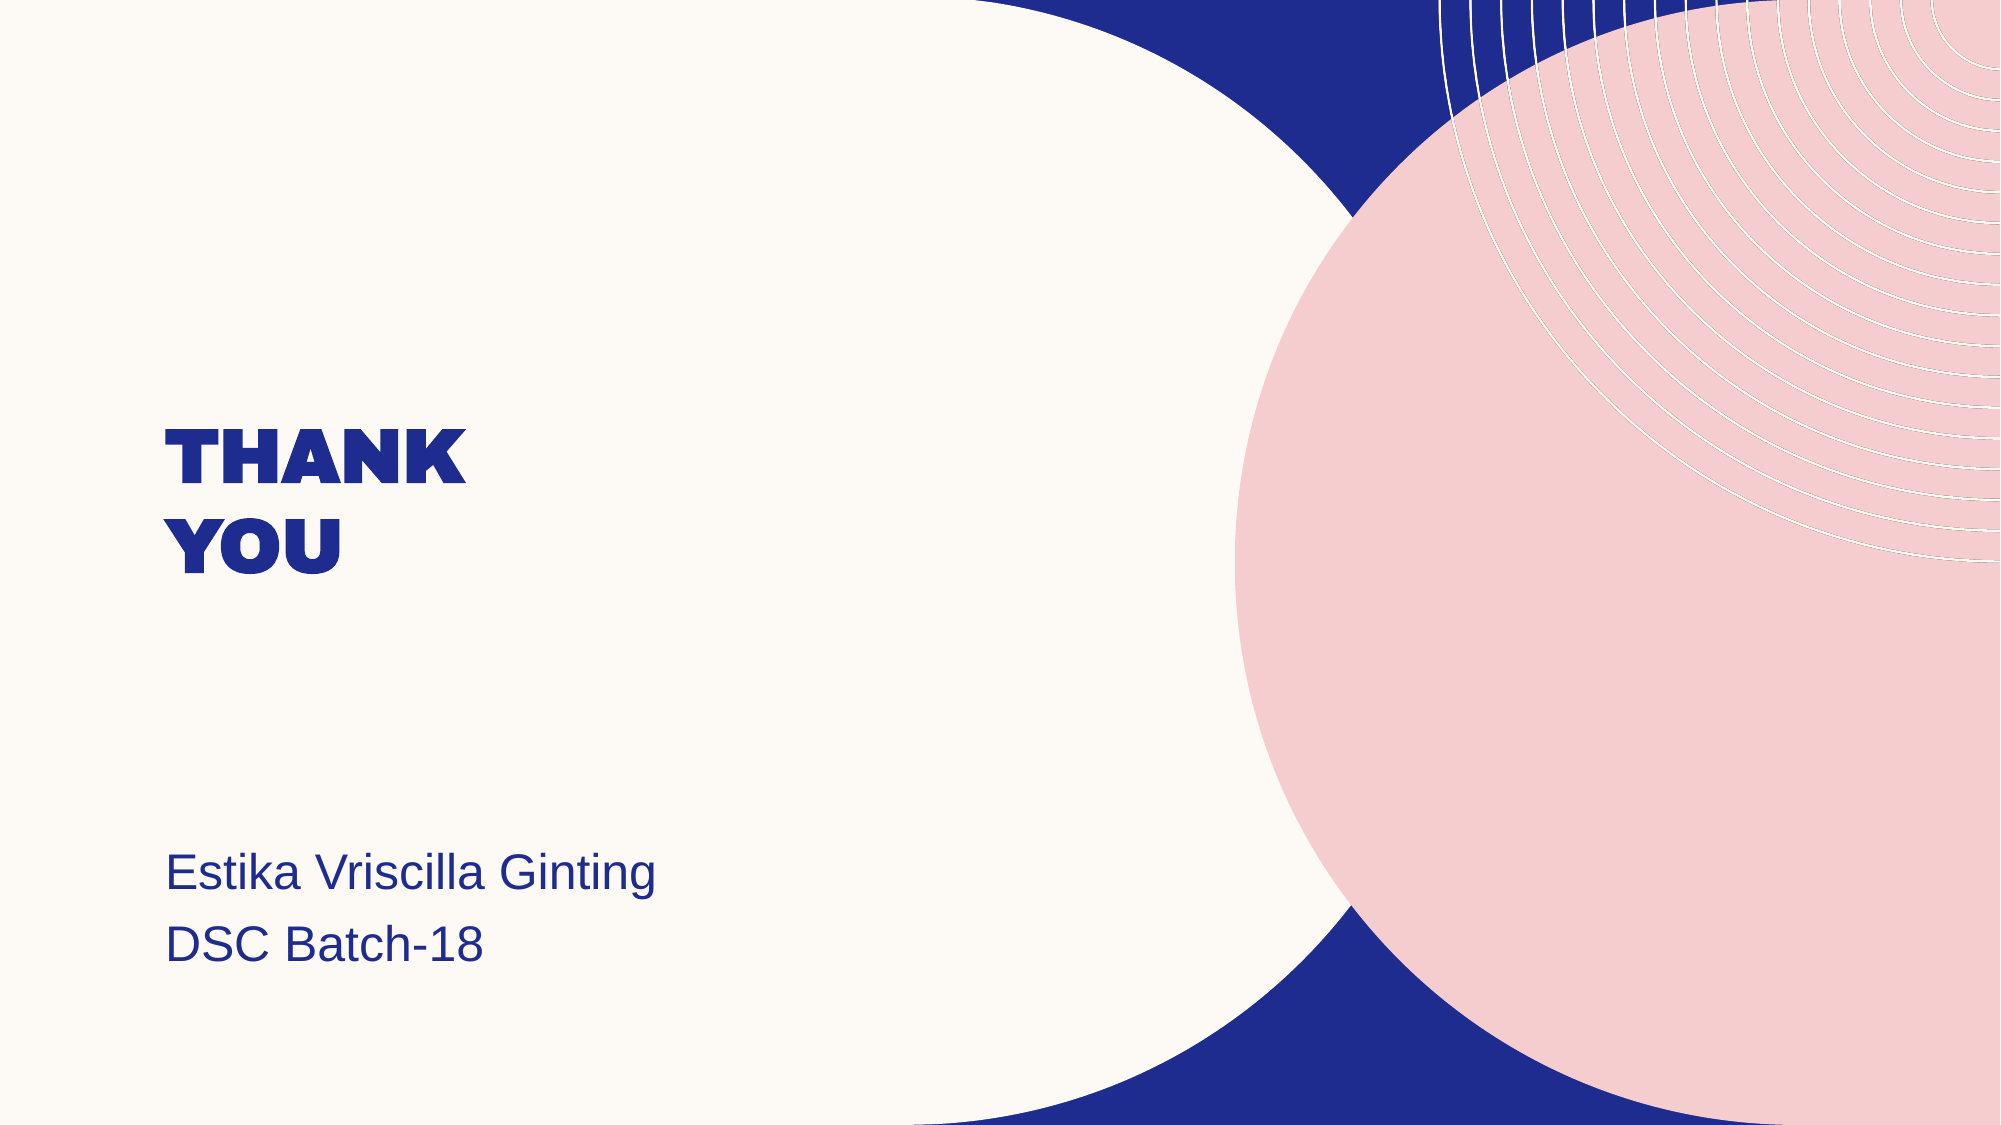

# Thank you
Estika Vriscilla Ginting
DSC Batch-18